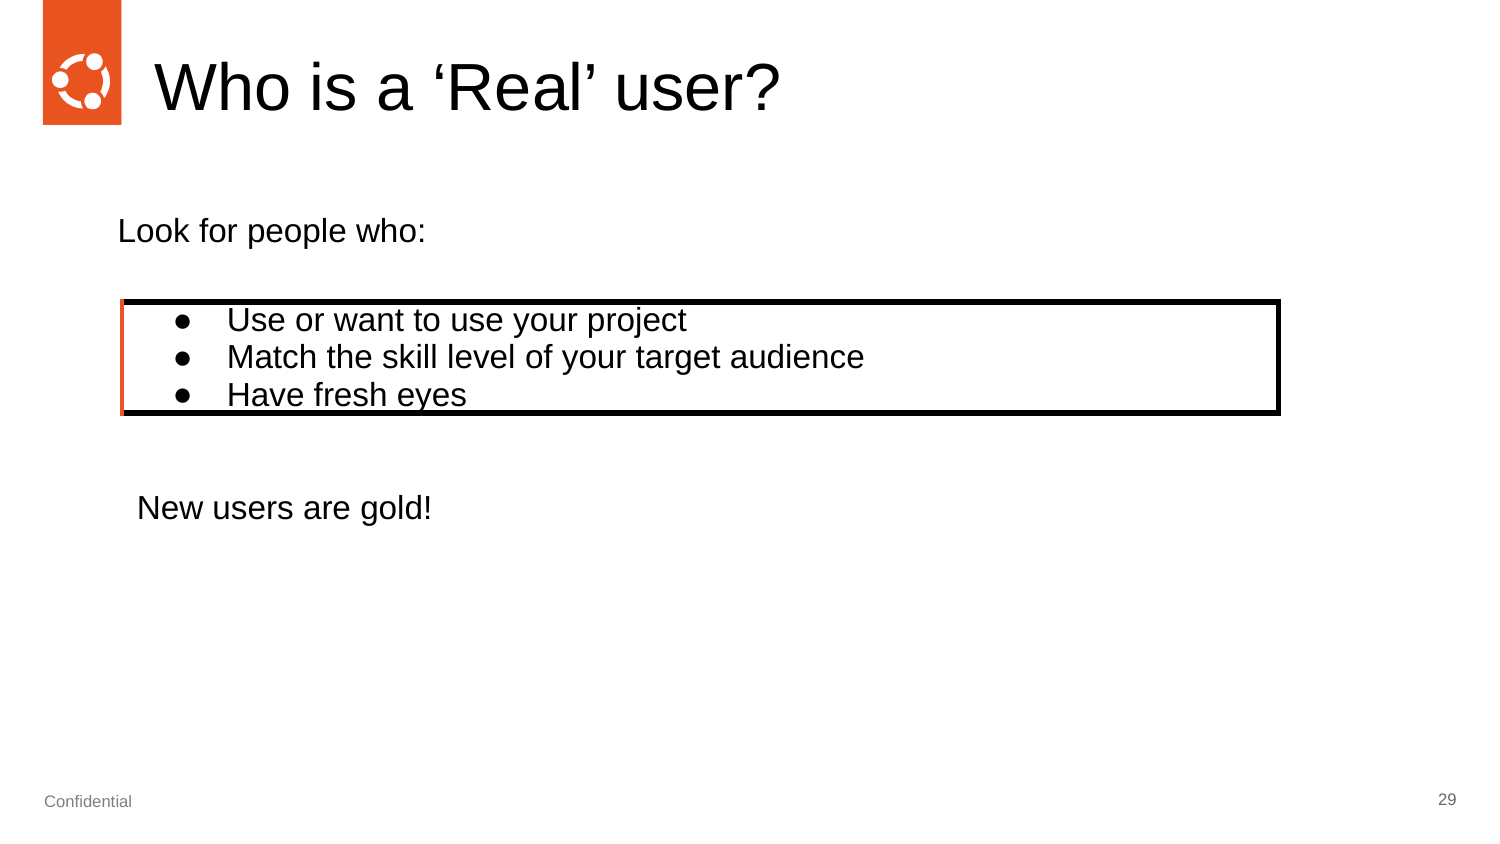

# Who is a ‘Real’ user?
Look for people who:
| Use or want to use your project Match the skill level of your target audience Have fresh eyes |
| --- |
New users are gold!
29
Confidential